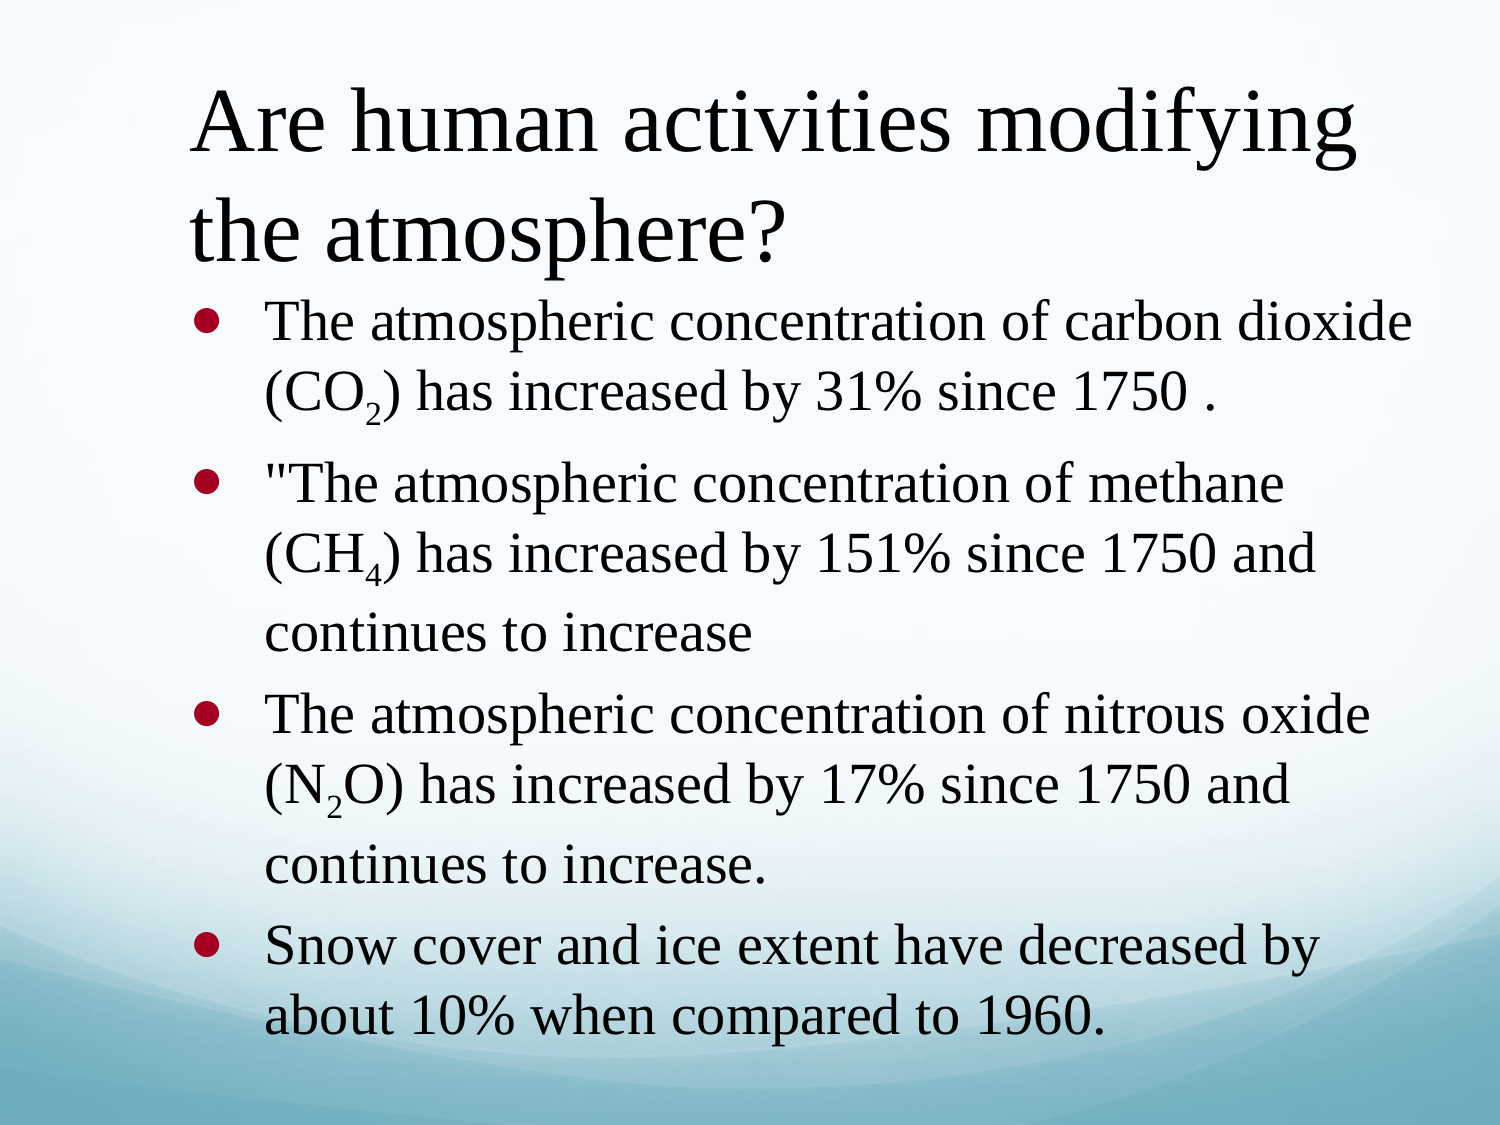

# Are human activities modifying the atmosphere?
The atmospheric concentration of carbon dioxide (CO2) has increased by 31% since 1750 .
"The atmospheric concentration of methane (CH4) has increased by 151% since 1750 and continues to increase
The atmospheric concentration of nitrous oxide (N2O) has increased by 17% since 1750 and continues to increase.
Snow cover and ice extent have decreased by about 10% when compared to 1960.